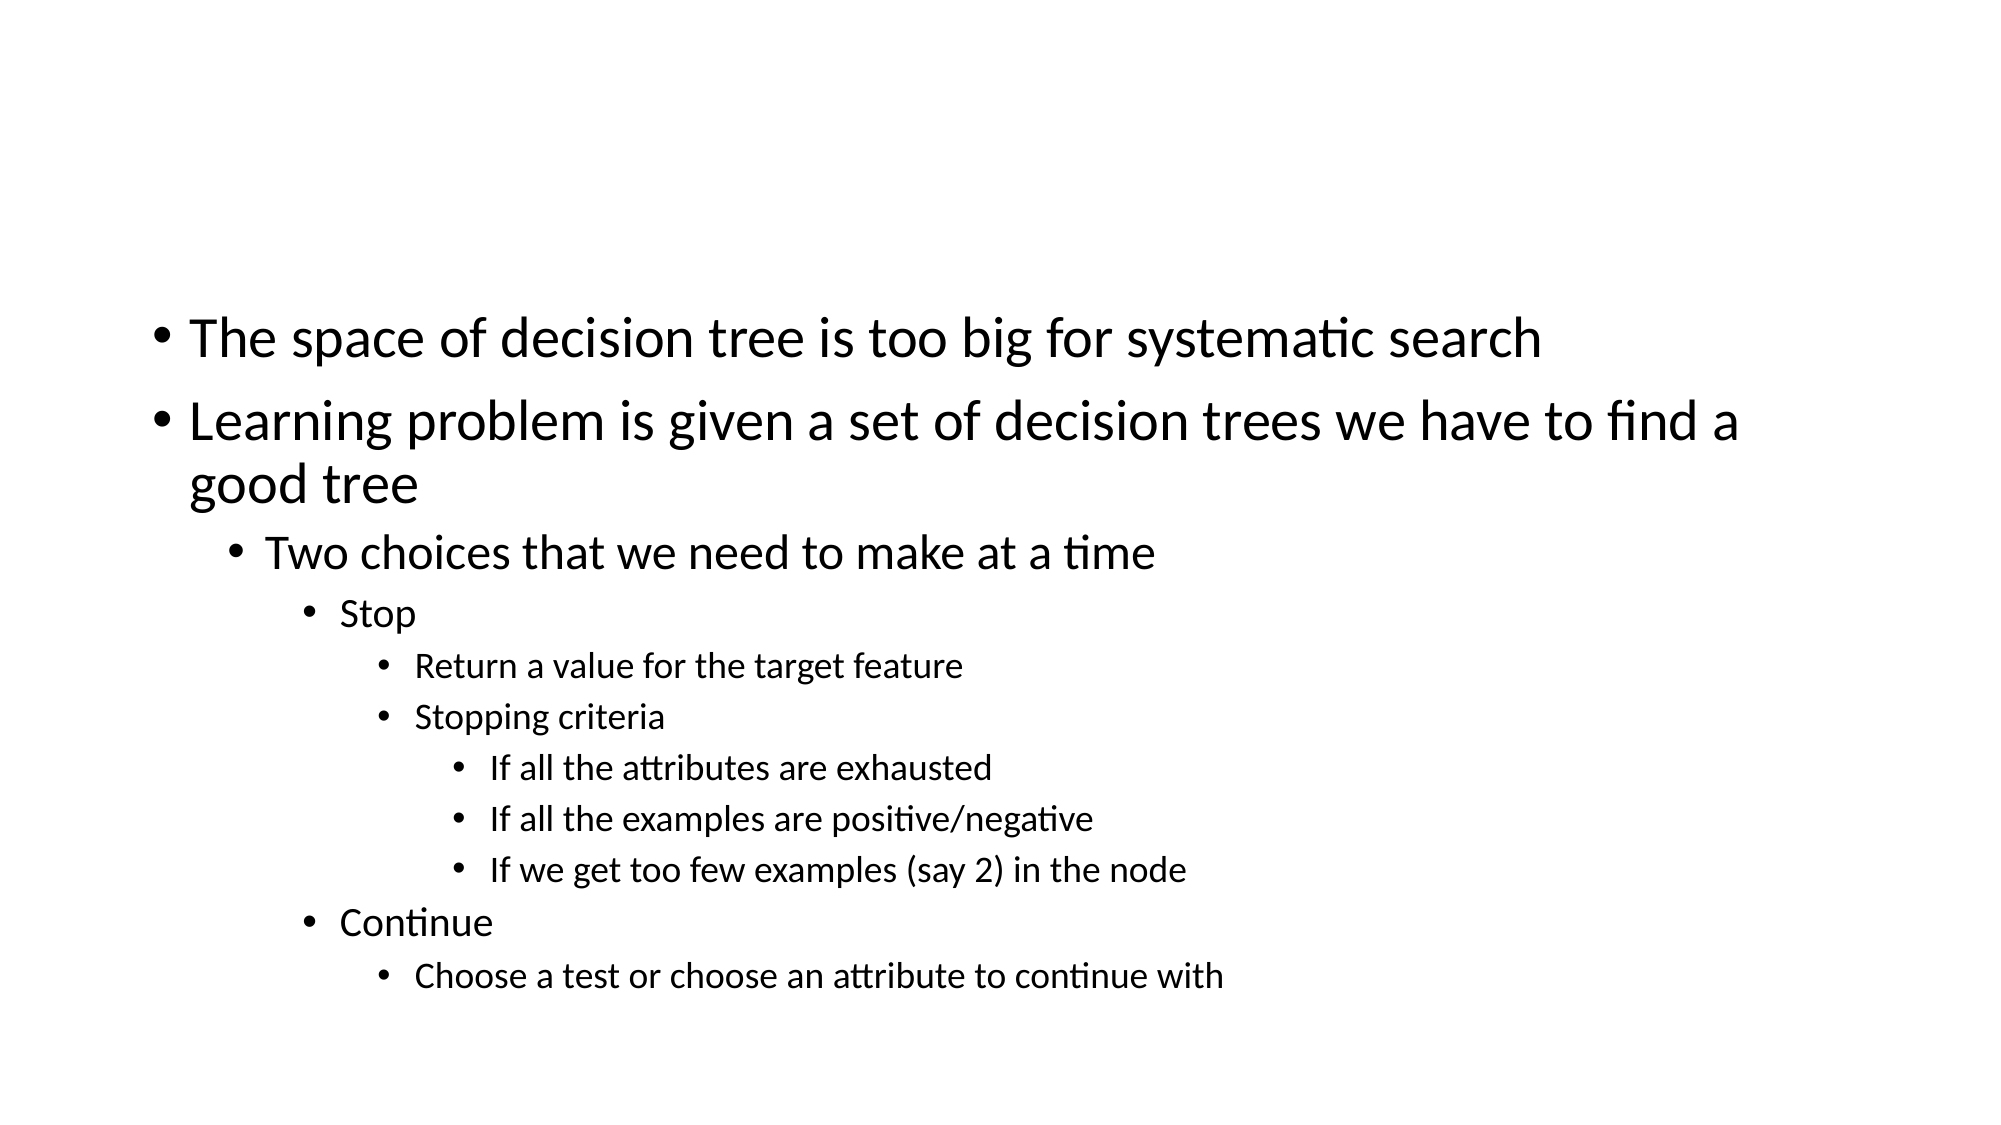

#
The space of decision tree is too big for systematic search
Learning problem is given a set of decision trees we have to find a good tree
Two choices that we need to make at a time
Stop
Return a value for the target feature
Stopping criteria
If all the attributes are exhausted
If all the examples are positive/negative
If we get too few examples (say 2) in the node
Continue
Choose a test or choose an attribute to continue with